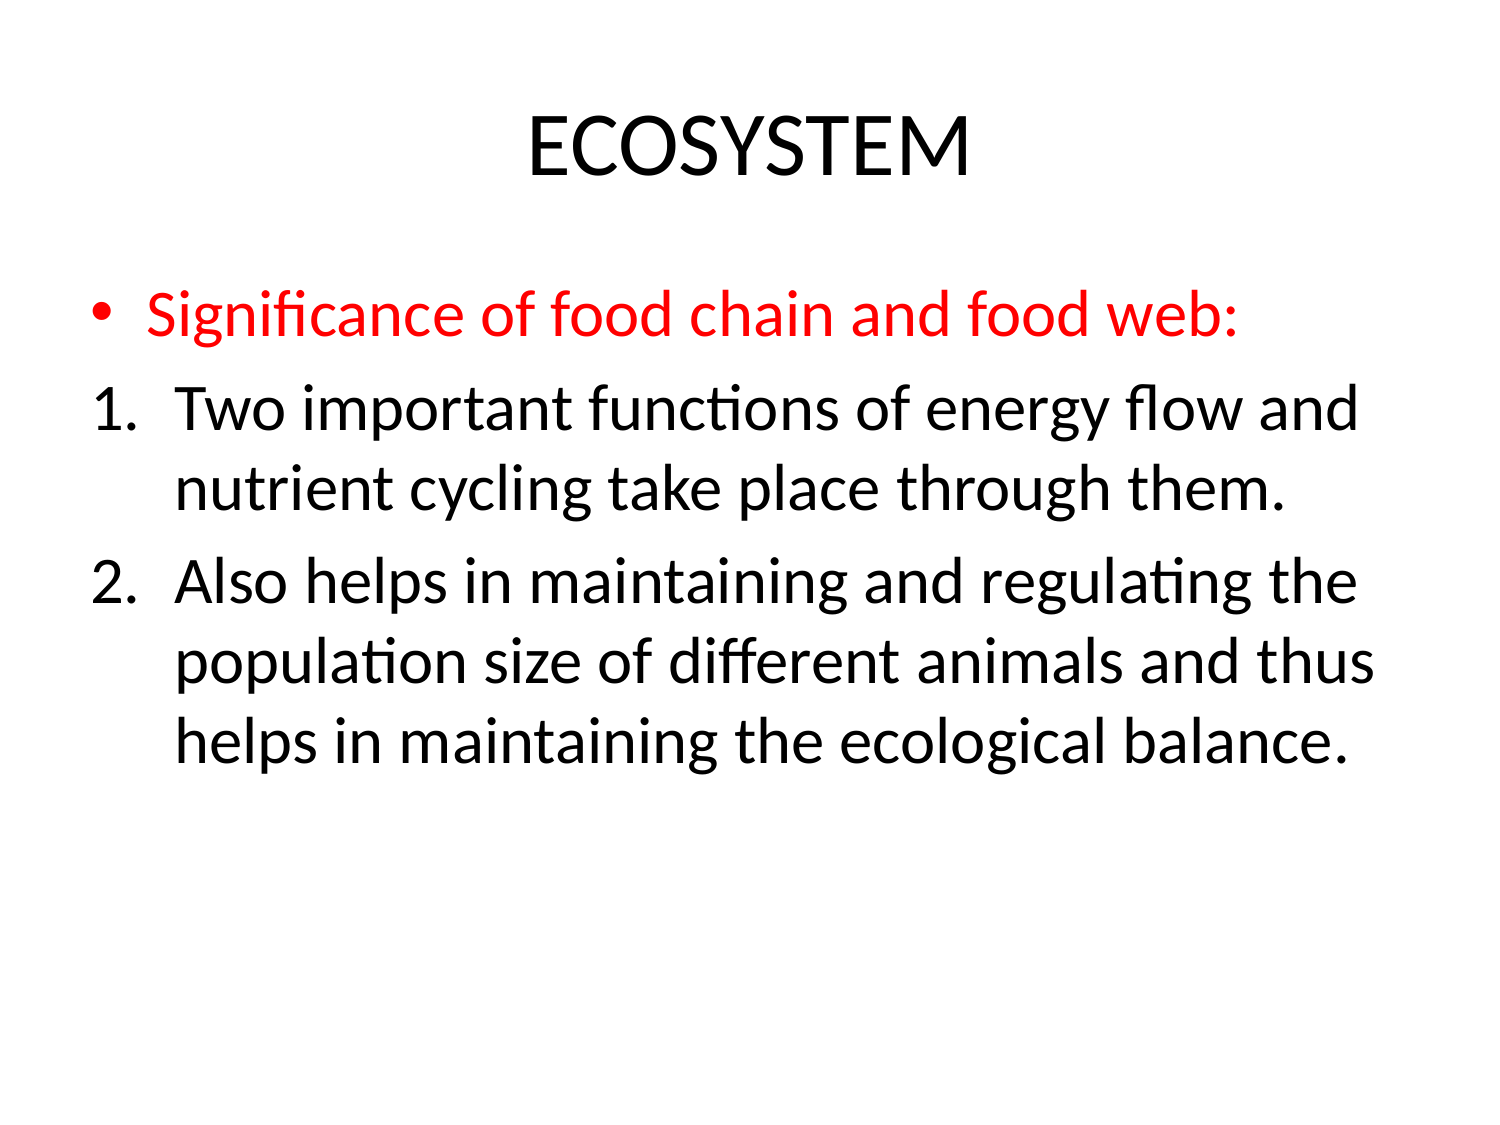

# ECOSYSTEM
Significance of food chain and food web:
Two important functions of energy flow and nutrient cycling take place through them.
Also helps in maintaining and regulating the population size of different animals and thus helps in maintaining the ecological balance.